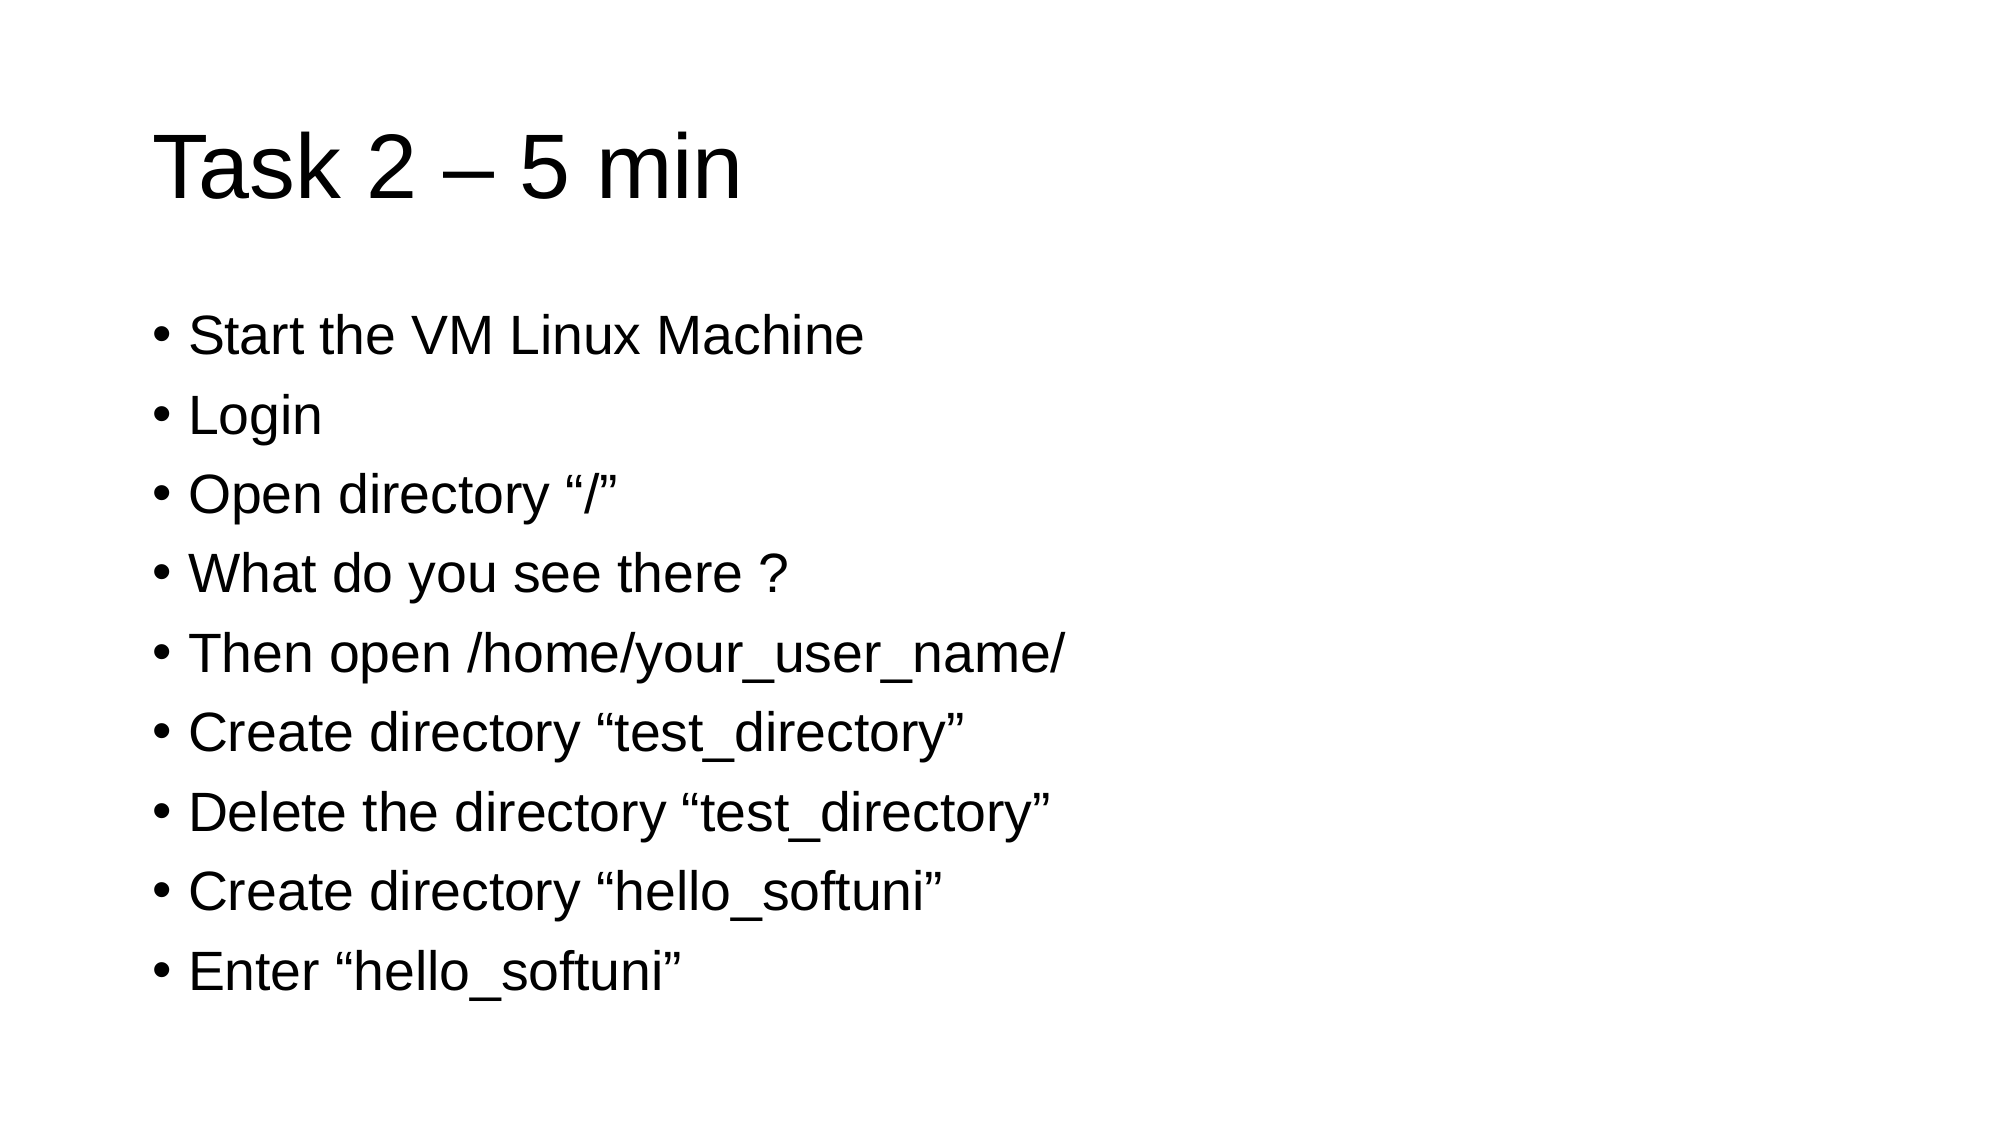

# Task 2 – 5 min
Start the VM Linux Machine
Login
Open directory “/”
What do you see there ?
Then open /home/your_user_name/
Create directory “test_directory”
Delete the directory “test_directory”
Create directory “hello_softuni”
Enter “hello_softuni”